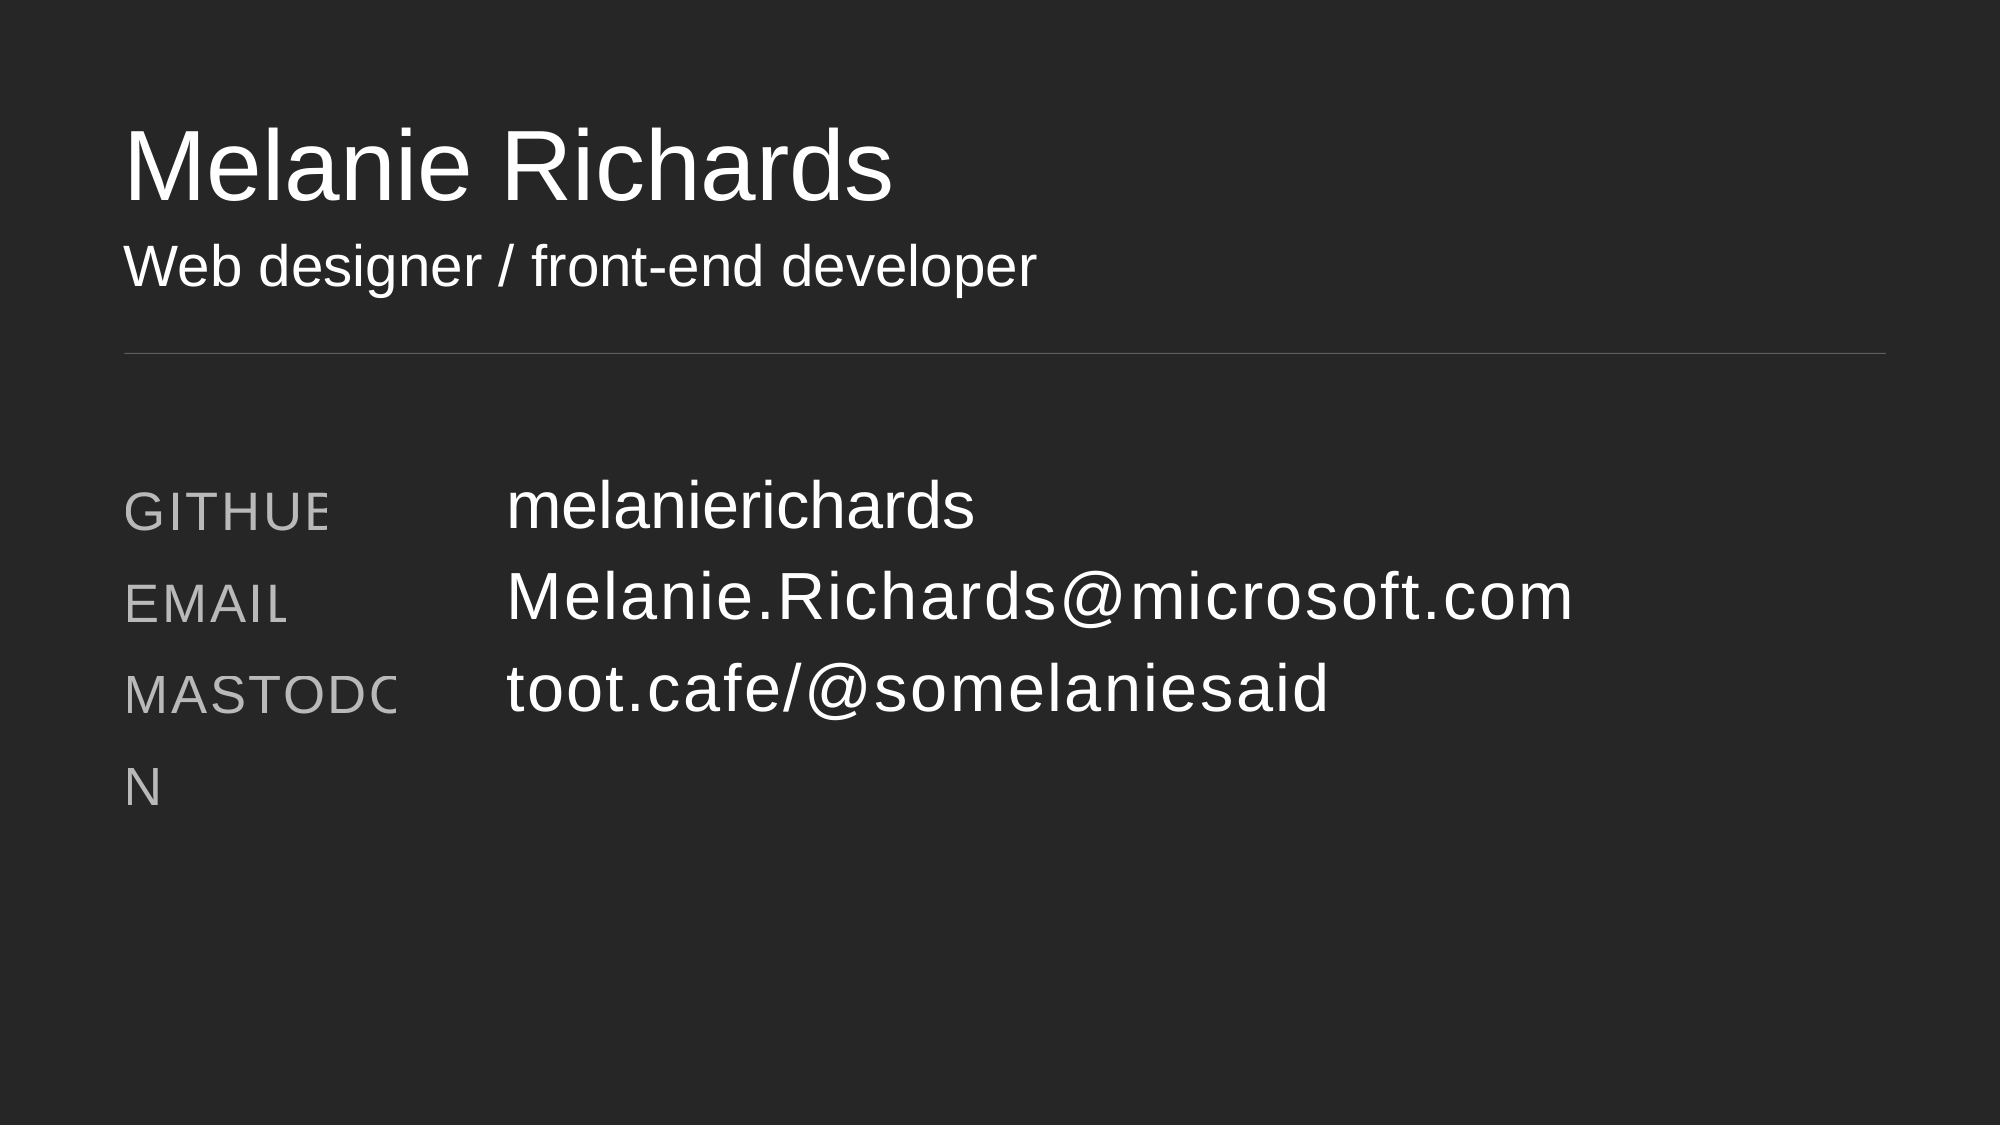

Melanie Richards
Web designer / front-end developer
GITHUB
EMAIL
MASTODON
melanierichards
Melanie.Richards@microsoft.com
toot.cafe/@somelaniesaid